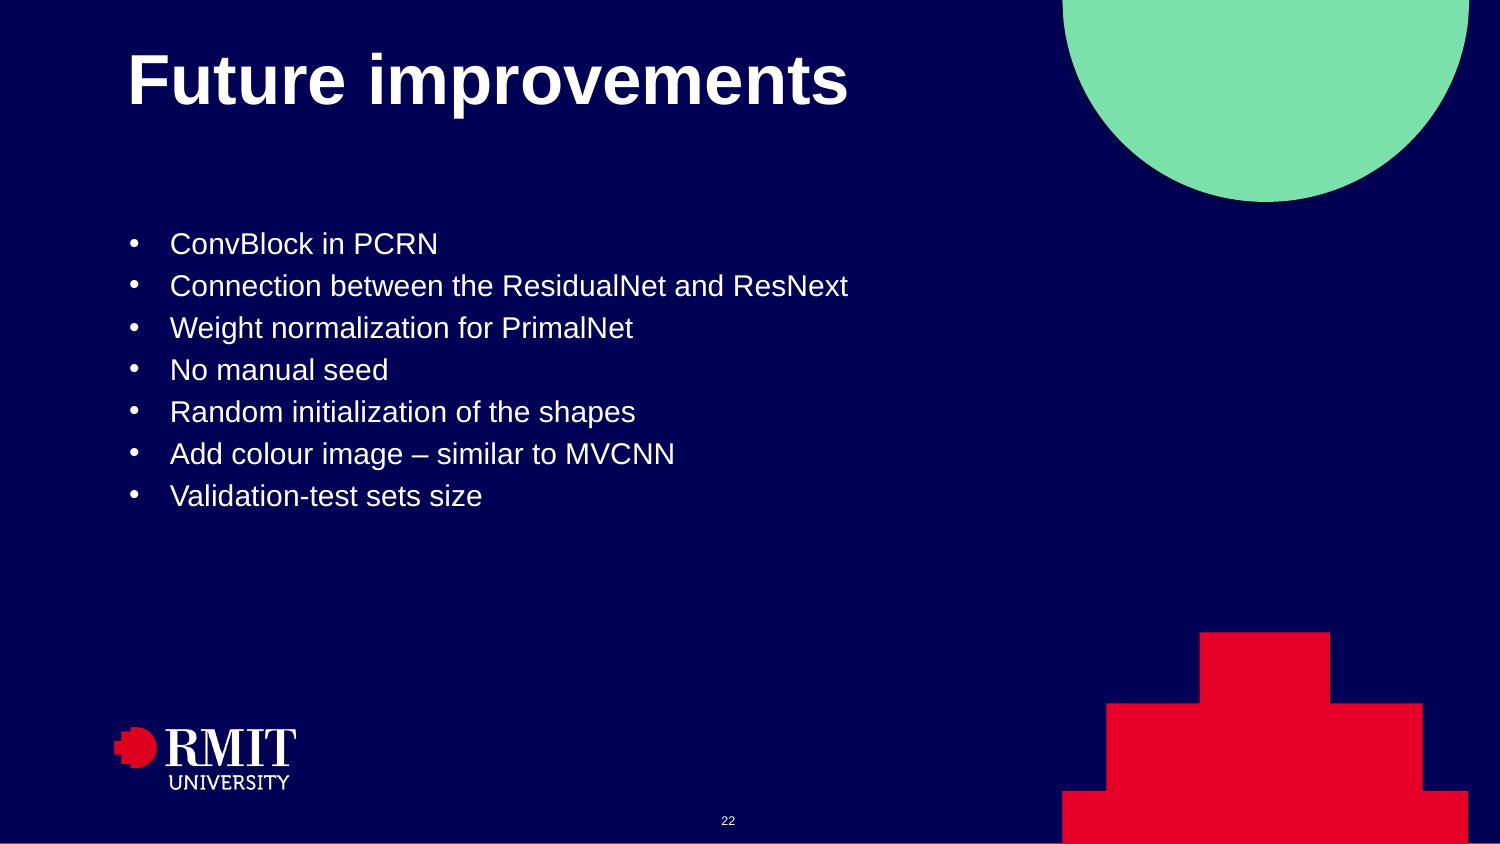

# Future improvements
ConvBlock in PCRN
Connection between the ResidualNet and ResNext
Weight normalization for PrimalNet
No manual seed
Random initialization of the shapes
Add colour image – similar to MVCNN
Validation-test sets size